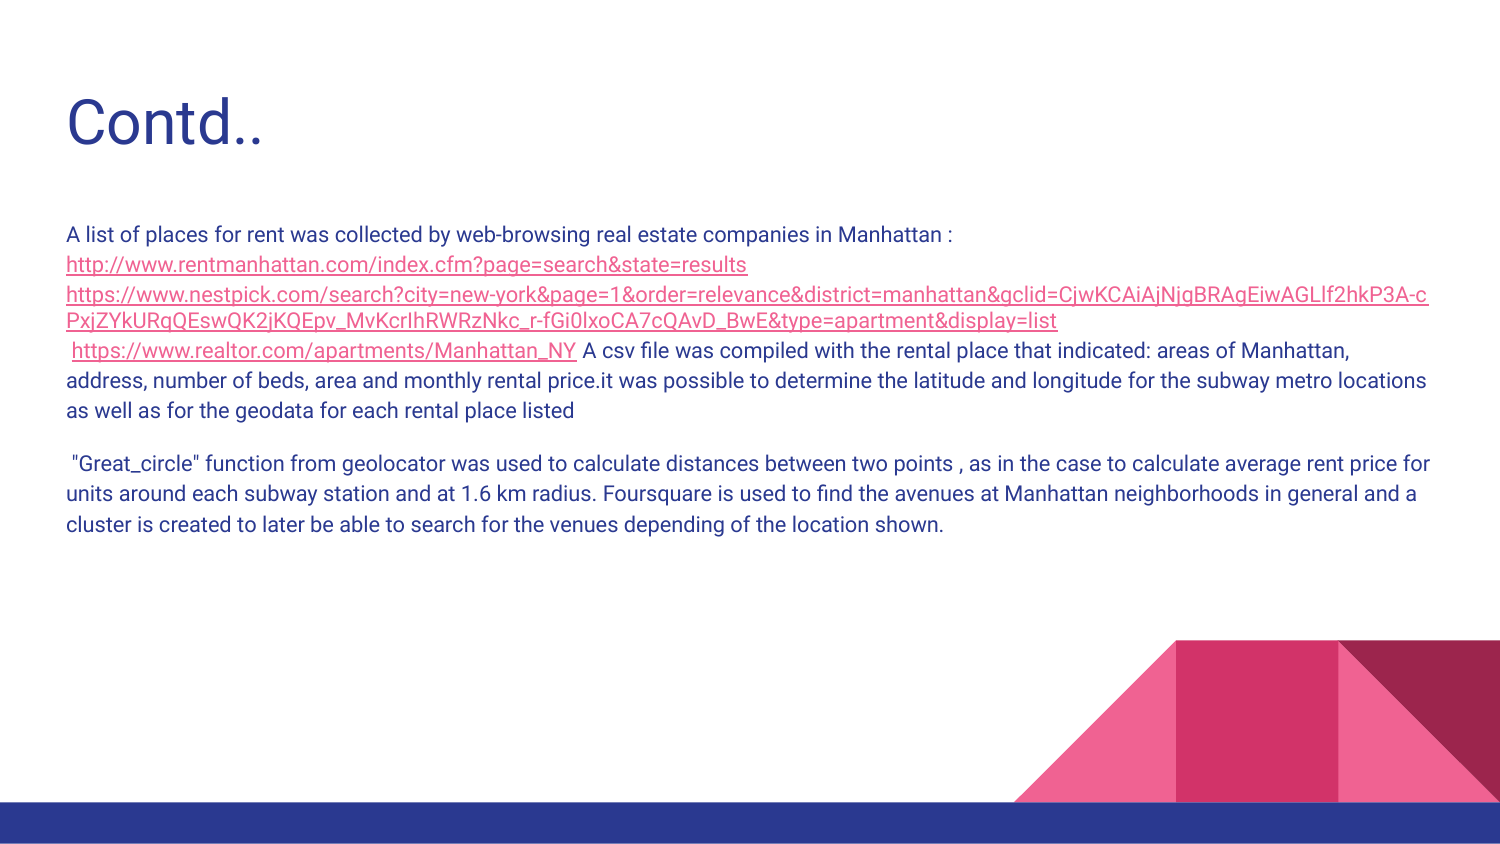

# Contd..
A list of places for rent was collected by web-browsing real estate companies in Manhattan : http://www.rentmanhattan.com/index.cfm?page=search&state=results https://www.nestpick.com/search?city=new-york&page=1&order=relevance&district=manhattan&gclid=CjwKCAiAjNjgBRAgEiwAGLlf2hkP3A-cPxjZYkURqQEswQK2jKQEpv_MvKcrIhRWRzNkc_r-fGi0lxoCA7cQAvD_BwE&type=apartment&display=list https://www.realtor.com/apartments/Manhattan_NY A csv file was compiled with the rental place that indicated: areas of Manhattan, address, number of beds, area and monthly rental price.it was possible to determine the latitude and longitude for the subway metro locations as well as for the geodata for each rental place listed
 "Great_circle" function from geolocator was used to calculate distances between two points , as in the case to calculate average rent price for units around each subway station and at 1.6 km radius. Foursquare is used to find the avenues at Manhattan neighborhoods in general and a cluster is created to later be able to search for the venues depending of the location shown.